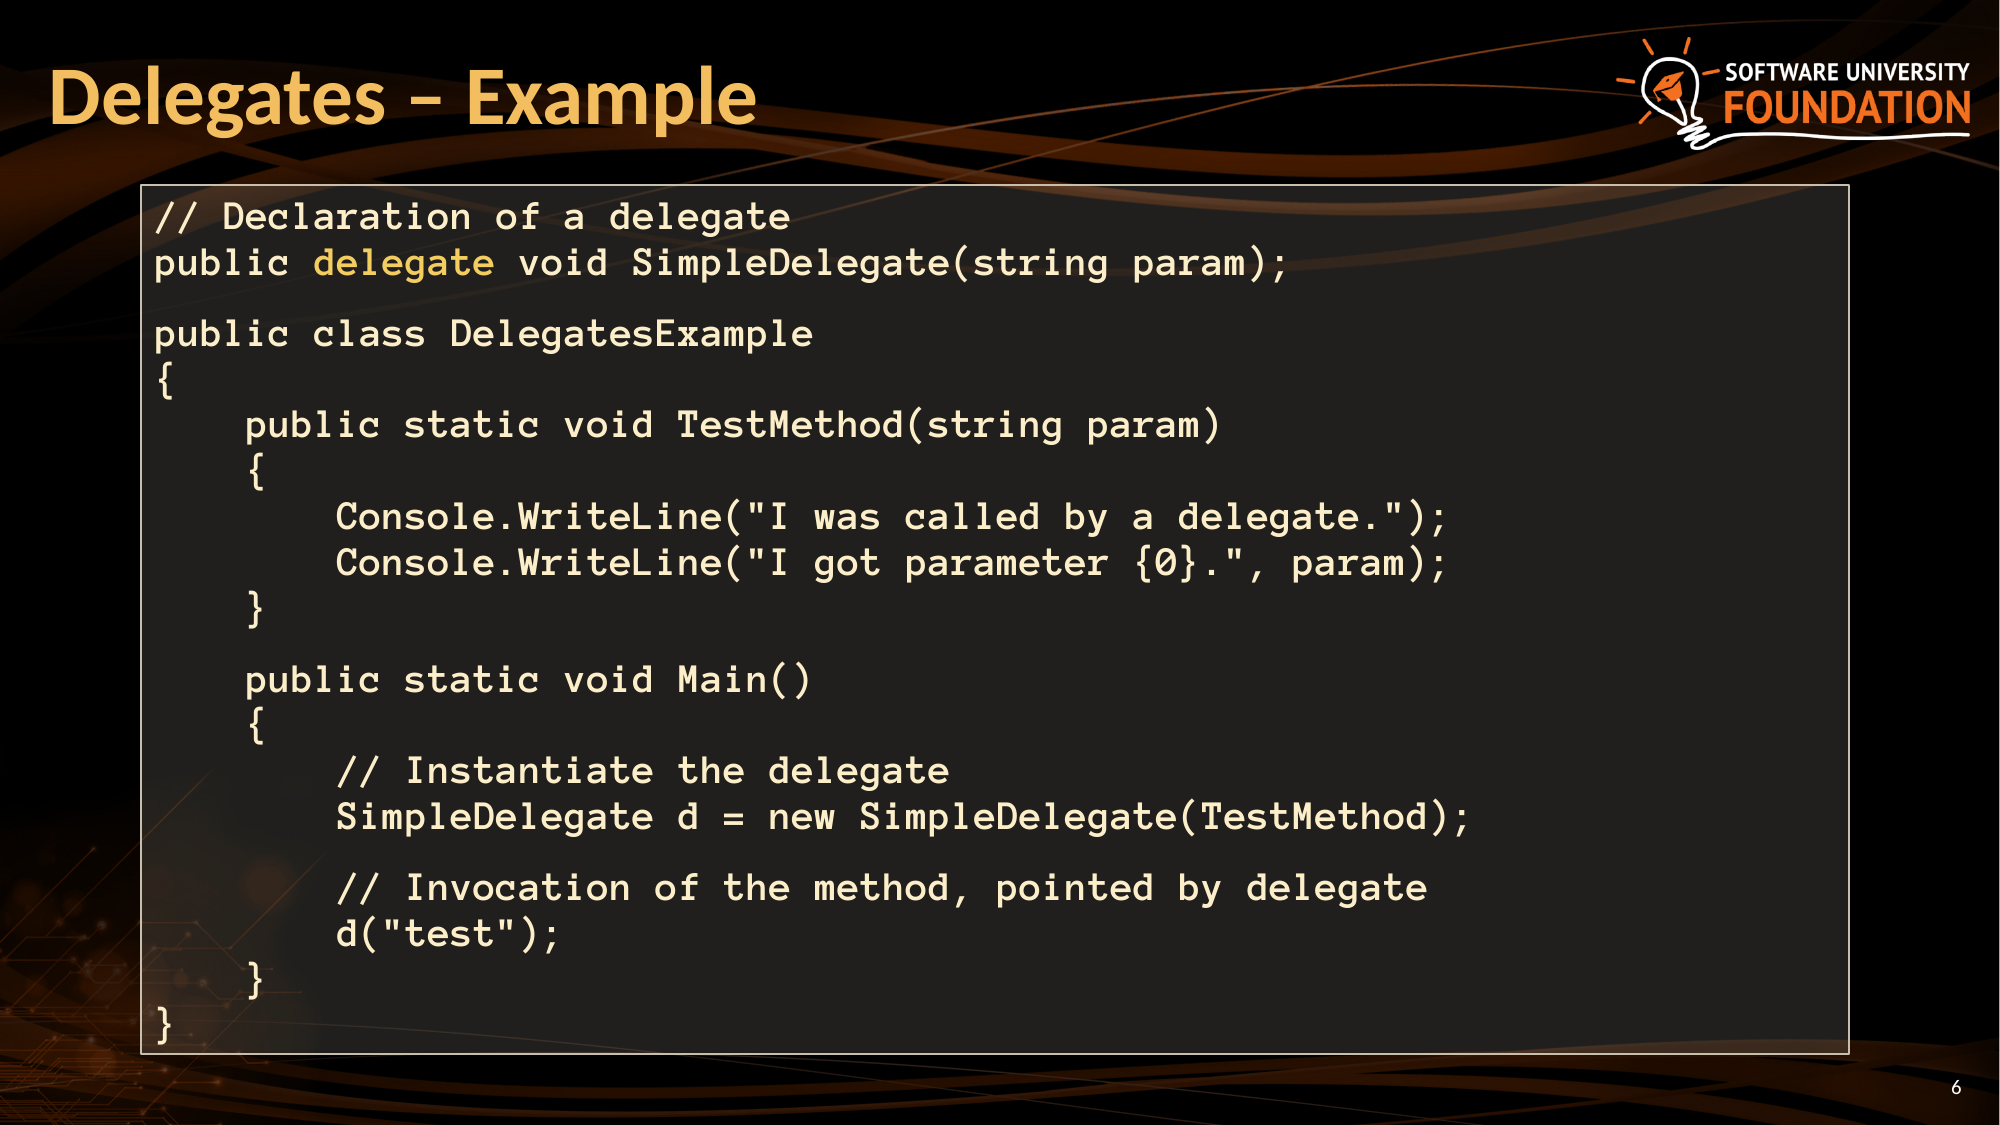

# Delegates – Example
// Declaration of a delegate
public delegate void SimpleDelegate(string param);
public class DelegatesExample
{
    public static void TestMethod(string param)
    {
        Console.WriteLine("I was called by a delegate.");
        Console.WriteLine("I got parameter {0}.", param);
    }
    public static void Main()
    {
        // Instantiate the delegate
        SimpleDelegate d = new SimpleDelegate(TestMethod);
        // Invocation of the method, pointed by delegate
        d("test");
    }
}
6